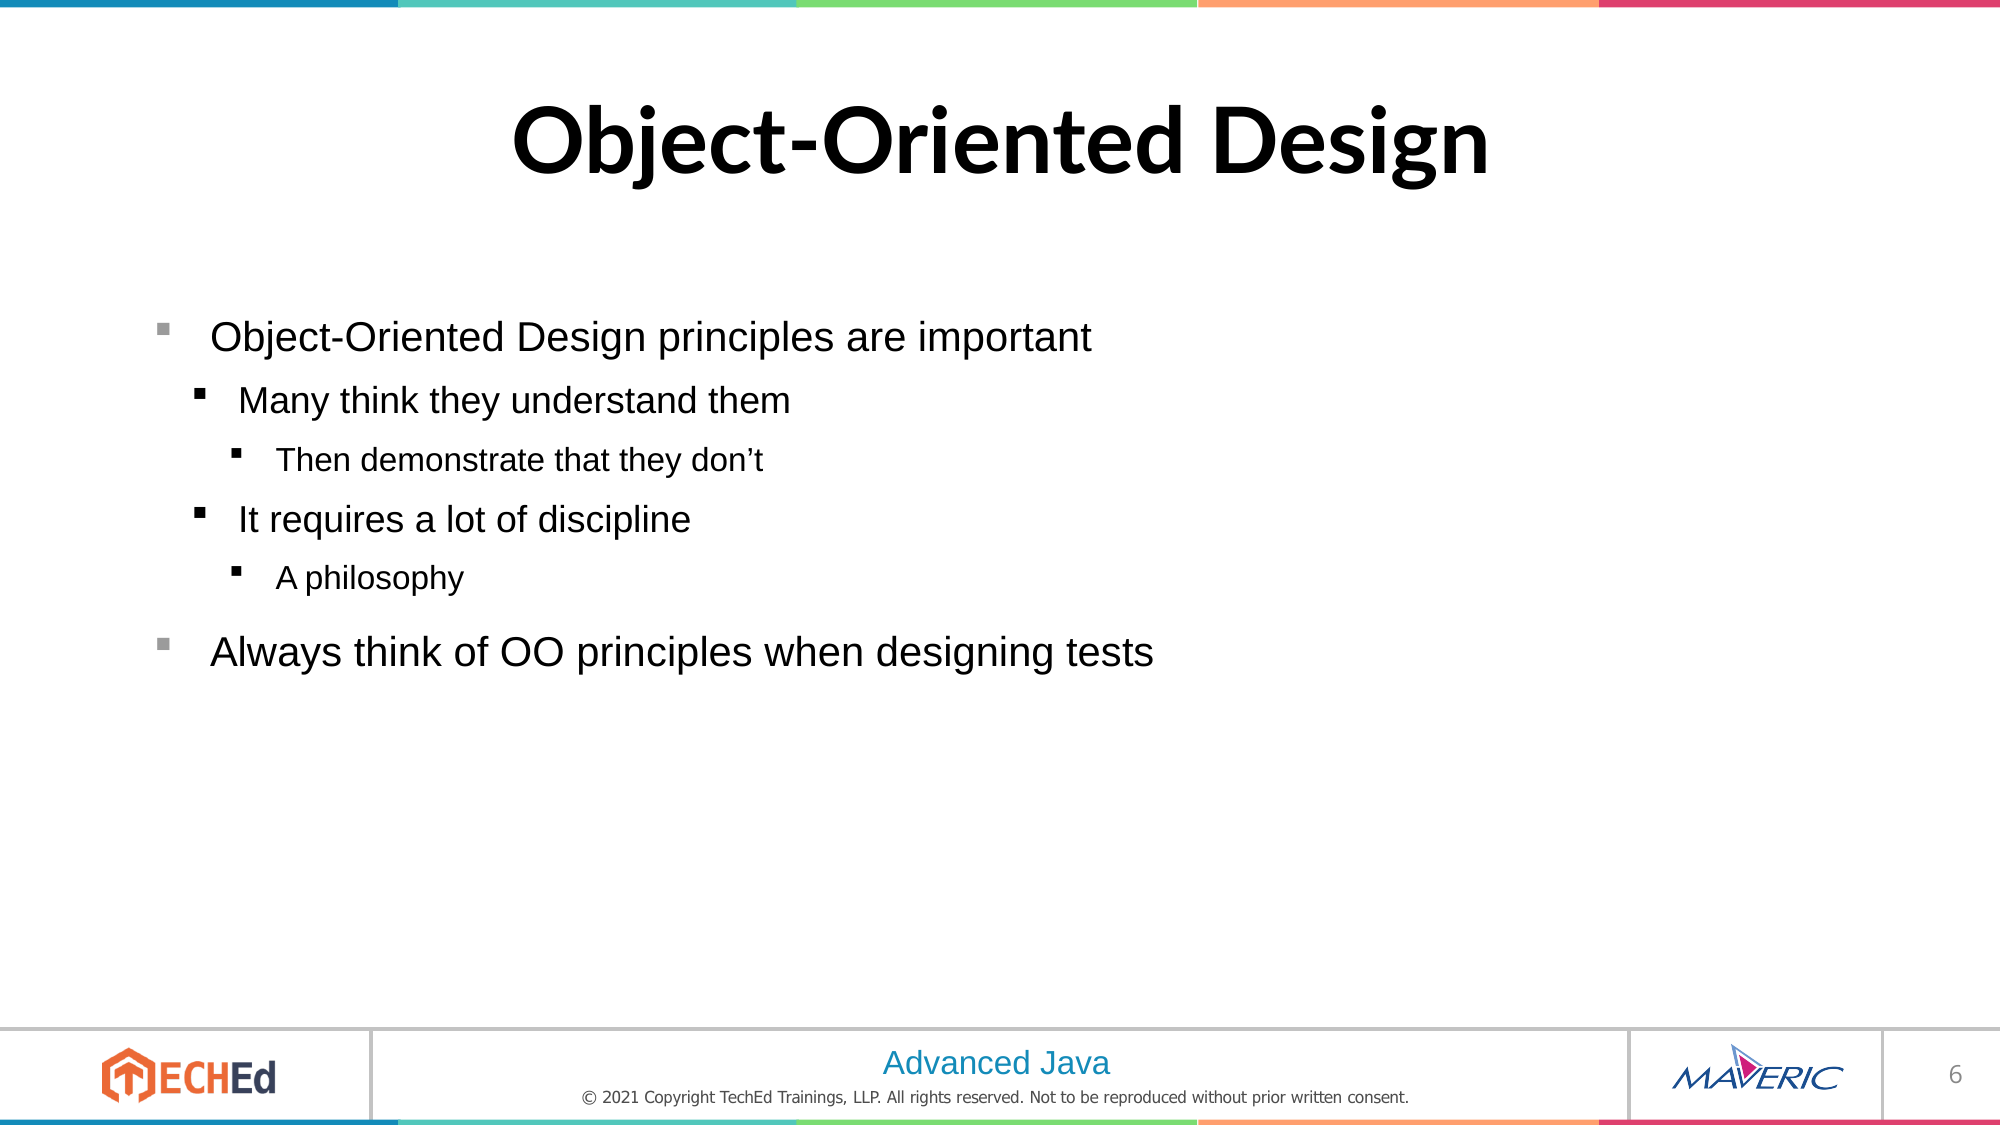

# Object-Oriented Design
Object-Oriented Design principles are important
Many think they understand them
Then demonstrate that they don’t
It requires a lot of discipline
A philosophy
Always think of OO principles when designing tests